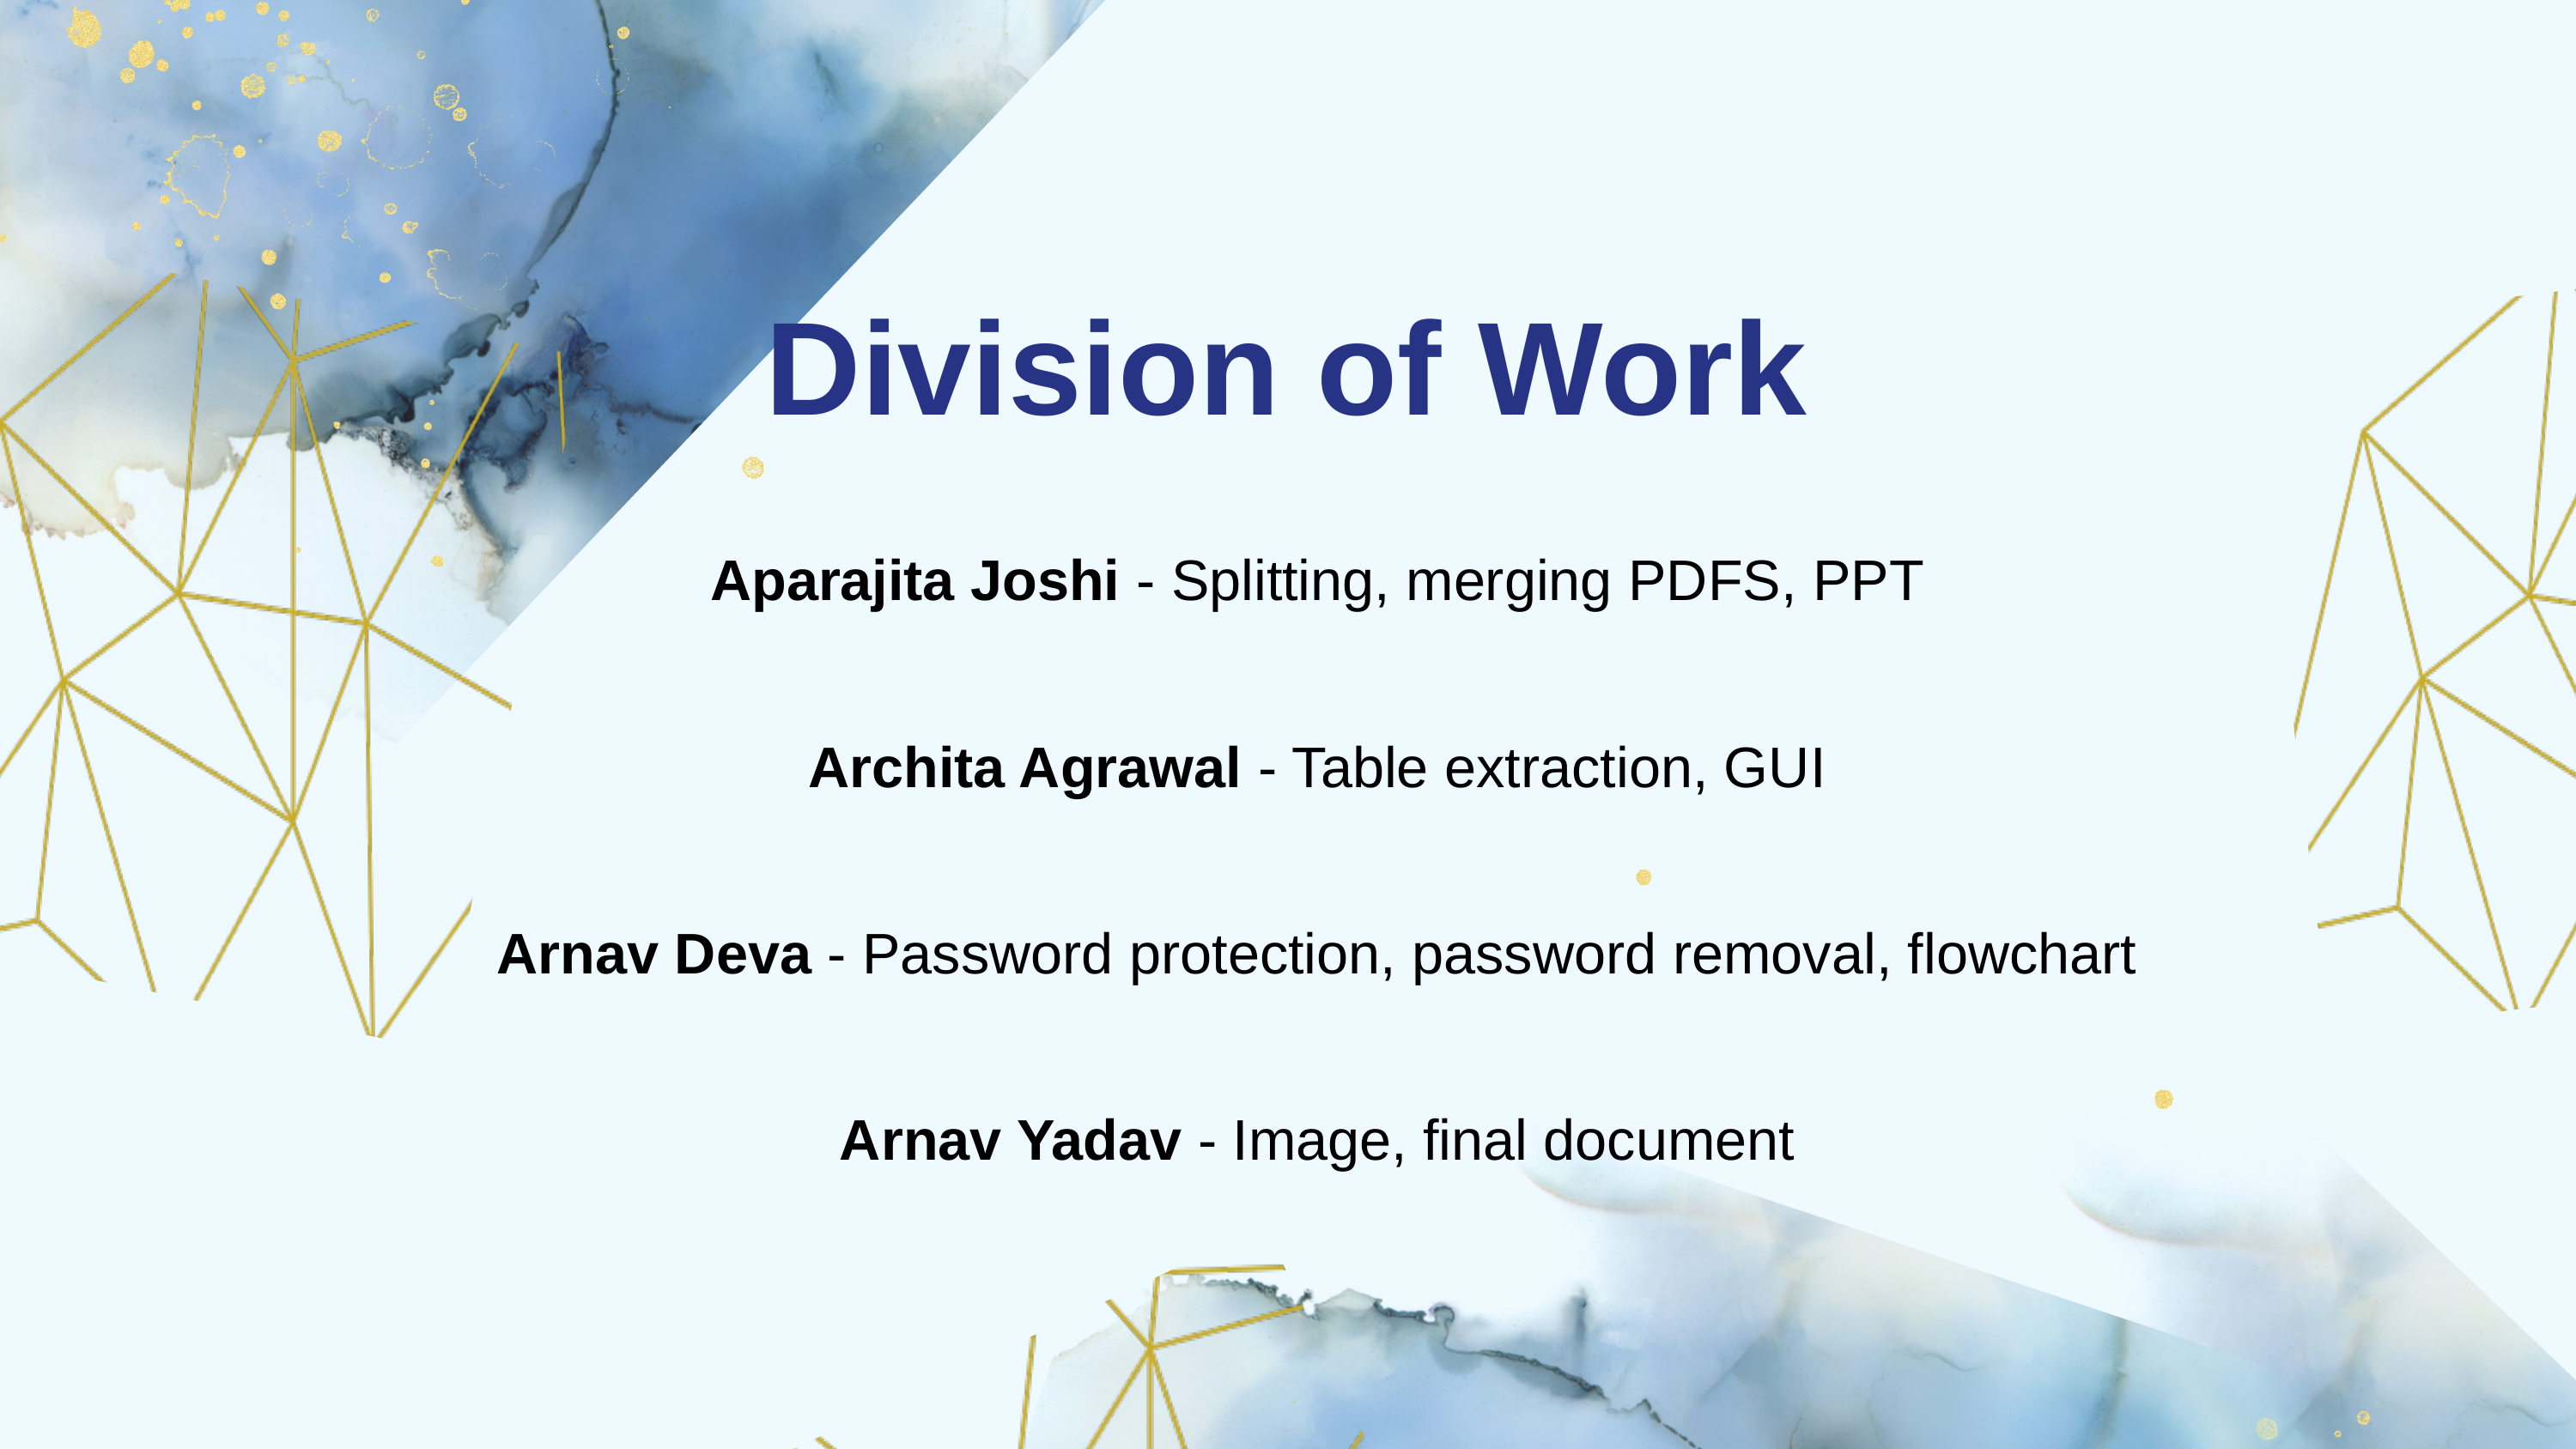

Division of Work

Aparajita Joshi - Splitting, merging PDFS, PPT

Archita Agrawal - Table extraction, GUI

Arnav Deva - Password protection, password removal, flowchart

Arnav Yadav - Image, final document